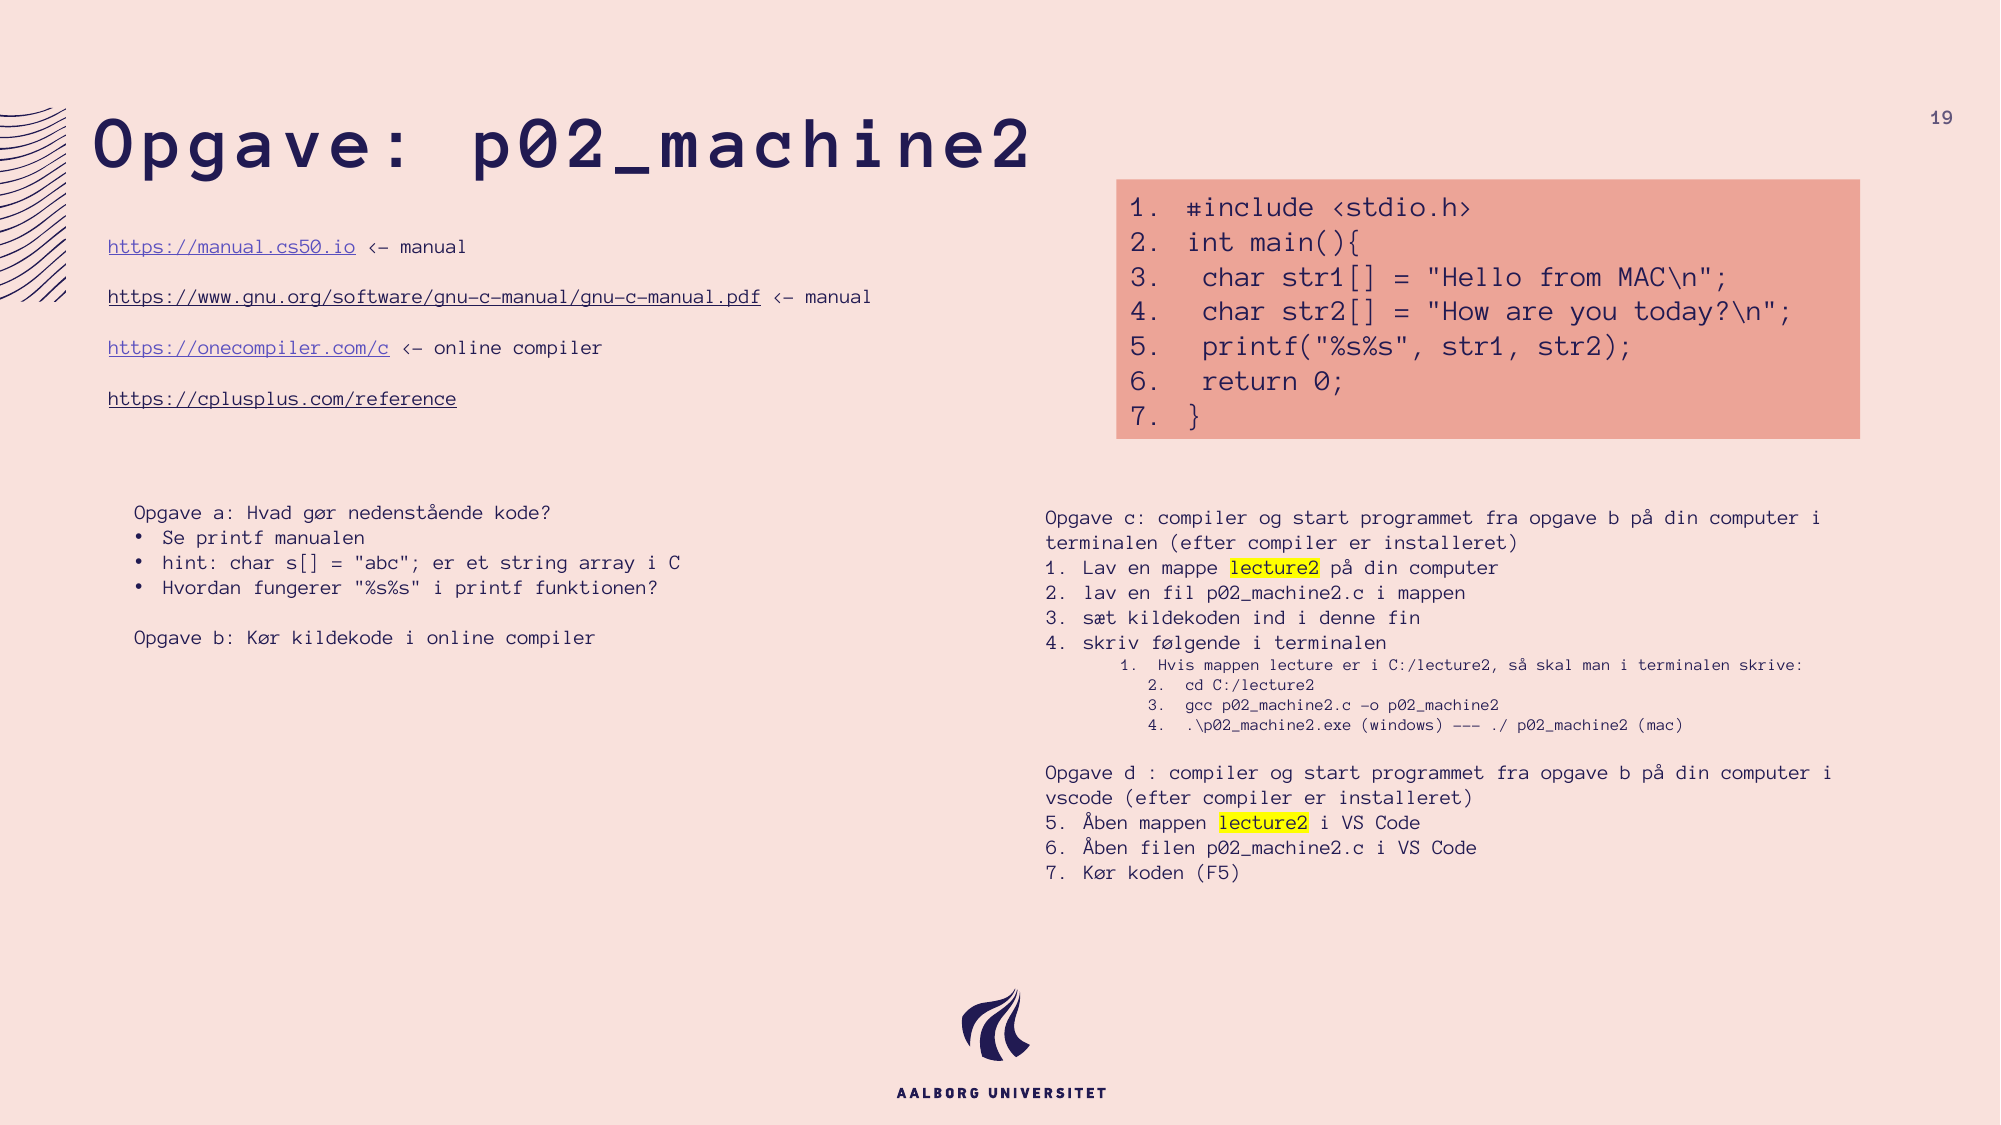

# Opgave: p02_machine2
19
#include <stdio.h>
int main(){
 char str1[] = "Hello from MAC\n";
 char str2[] = "How are you today?\n";
 printf("%s%s", str1, str2);
 return 0;
}
https://manual.cs50.io <- manual
https://www.gnu.org/software/gnu-c-manual/gnu-c-manual.pdf <- manual
https://onecompiler.com/c <- online compiler
https://cplusplus.com/reference

Opgave a: Hvad gør nedenstående kode?
Se printf manualen
hint: char s[] = "abc"; er et string array i C
Hvordan fungerer "%s%s" i printf funktionen?

Opgave b: Kør kildekode i online compiler
Opgave c: compiler og start programmet fra opgave b på din computer i terminalen (efter compiler er installeret)
Lav en mappe lecture2 på din computer
lav en fil p02_machine2.c i mappen
sæt kildekoden ind i denne fin
skriv følgende i terminalen
Hvis mappen lecture er i C:/lecture2, så skal man i terminalen skrive:
cd C:/lecture2
gcc p02_machine2.c –o p02_machine2
.\p02_machine2.exe (windows) --- ./ p02_machine2 (mac)

Opgave d : compiler og start programmet fra opgave b på din computer i vscode (efter compiler er installeret)
Åben mappen lecture2 i VS Code
Åben filen p02_machine2.c i VS Code
Kør koden (F5)